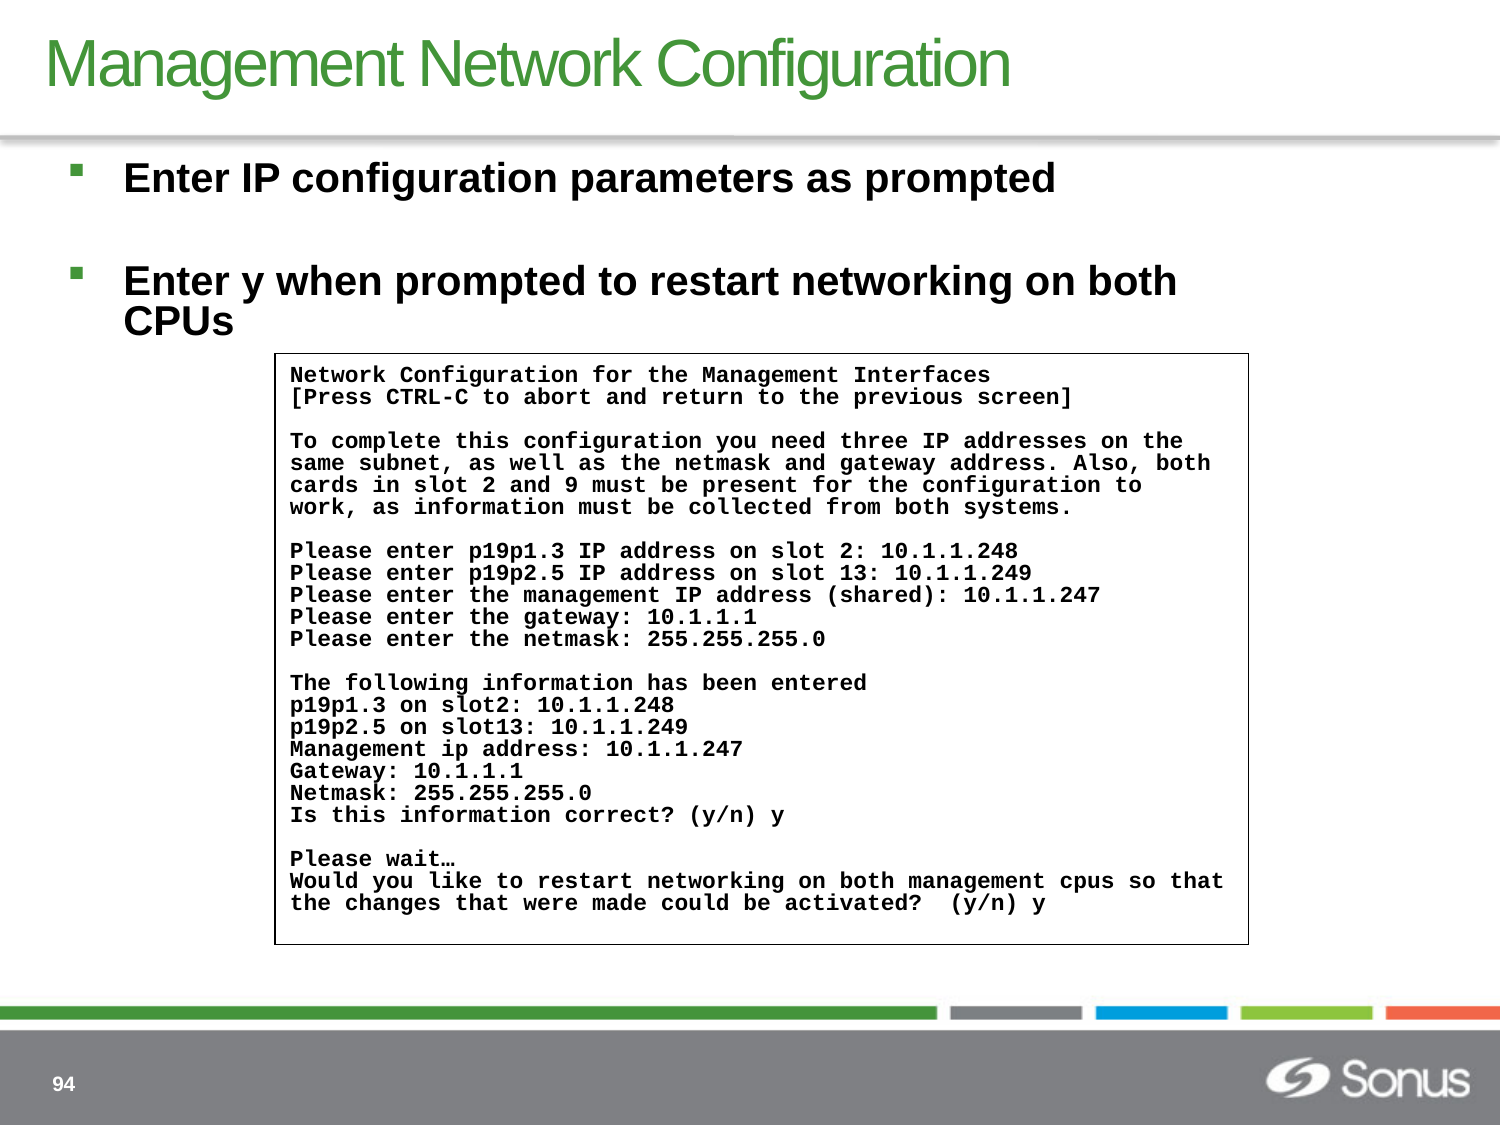

# Management Network Configuration
Enter IP configuration parameters as prompted
Enter y when prompted to restart networking on both CPUs

Network Configuration for the Management Interfaces
[Press CTRL-C to abort and return to the previous screen]

To complete this configuration you need three IP addresses on the
same subnet, as well as the netmask and gateway address. Also, both
cards in slot 2 and 9 must be present for the configuration to
work, as information must be collected from both systems.

Please enter p19p1.3 IP address on slot 2: 10.1.1.248
Please enter p19p2.5 IP address on slot 13: 10.1.1.249
Please enter the management IP address (shared): 10.1.1.247
Please enter the gateway: 10.1.1.1
Please enter the netmask: 255.255.255.0

The following information has been entered
p19p1.3 on slot2: 10.1.1.248
p19p2.5 on slot13: 10.1.1.249
Management ip address: 10.1.1.247
Gateway: 10.1.1.1
Netmask: 255.255.255.0
Is this information correct? (y/n) y

Please wait…
Would you like to restart networking on both management cpus so that
the changes that were made could be activated?  (y/n) y